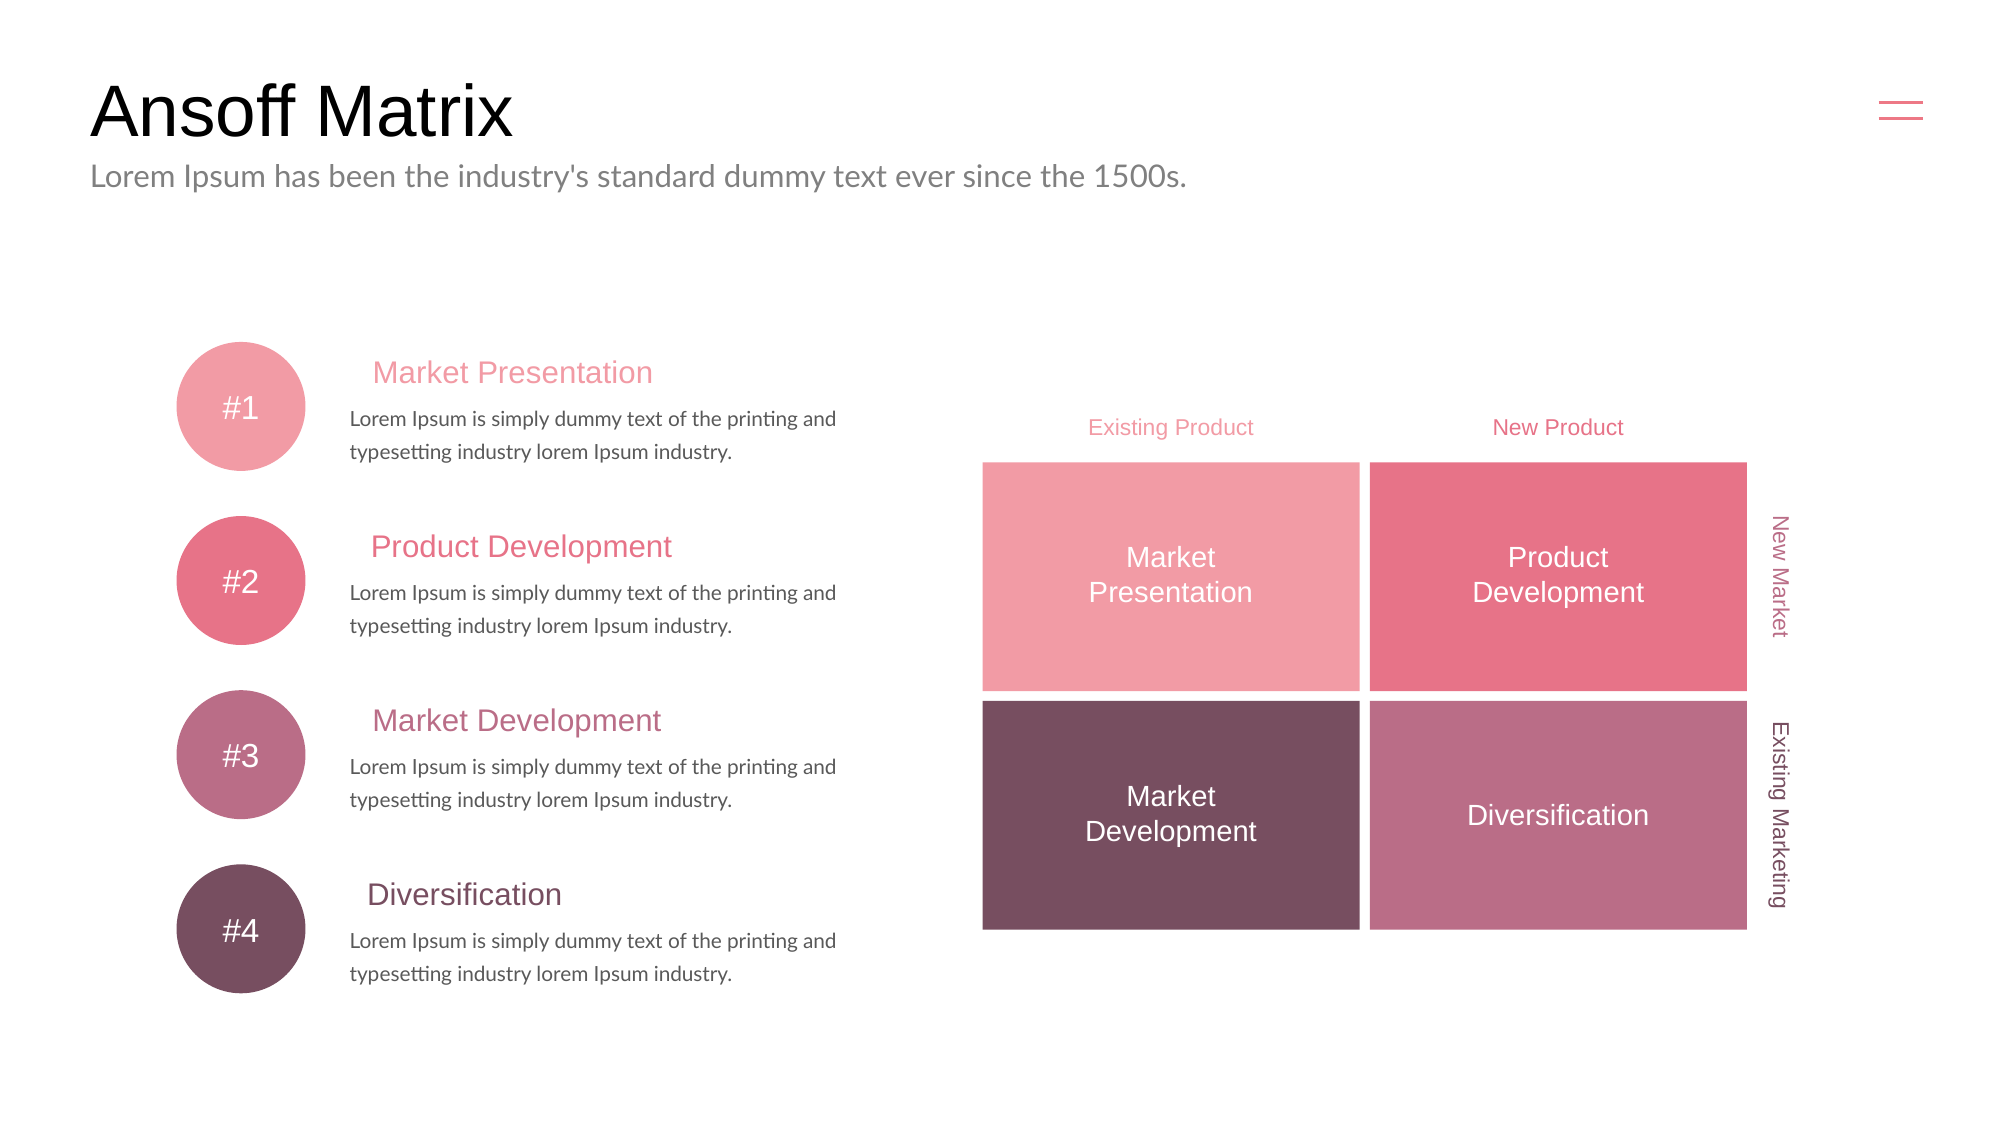

# Ansoff Matrix
Lorem Ipsum has been the industry's standard dummy text ever since the 1500s.
#1
Market Presentation
Lorem Ipsum is simply dummy text of the printing and  typesetting industry lorem Ipsum industry.
Existing Product
New Product

#2
Product Development
Market
Presentation
Product
Development
New Market
Lorem Ipsum is simply dummy text of the printing and  typesetting industry lorem Ipsum industry.
#3
Market Development

Lorem Ipsum is simply dummy text of the printing and  typesetting industry lorem Ipsum industry.
Market
Development
Diversification
Existing Marketing
#4
Diversification
Lorem Ipsum is simply dummy text of the printing and  typesetting industry lorem Ipsum industry.